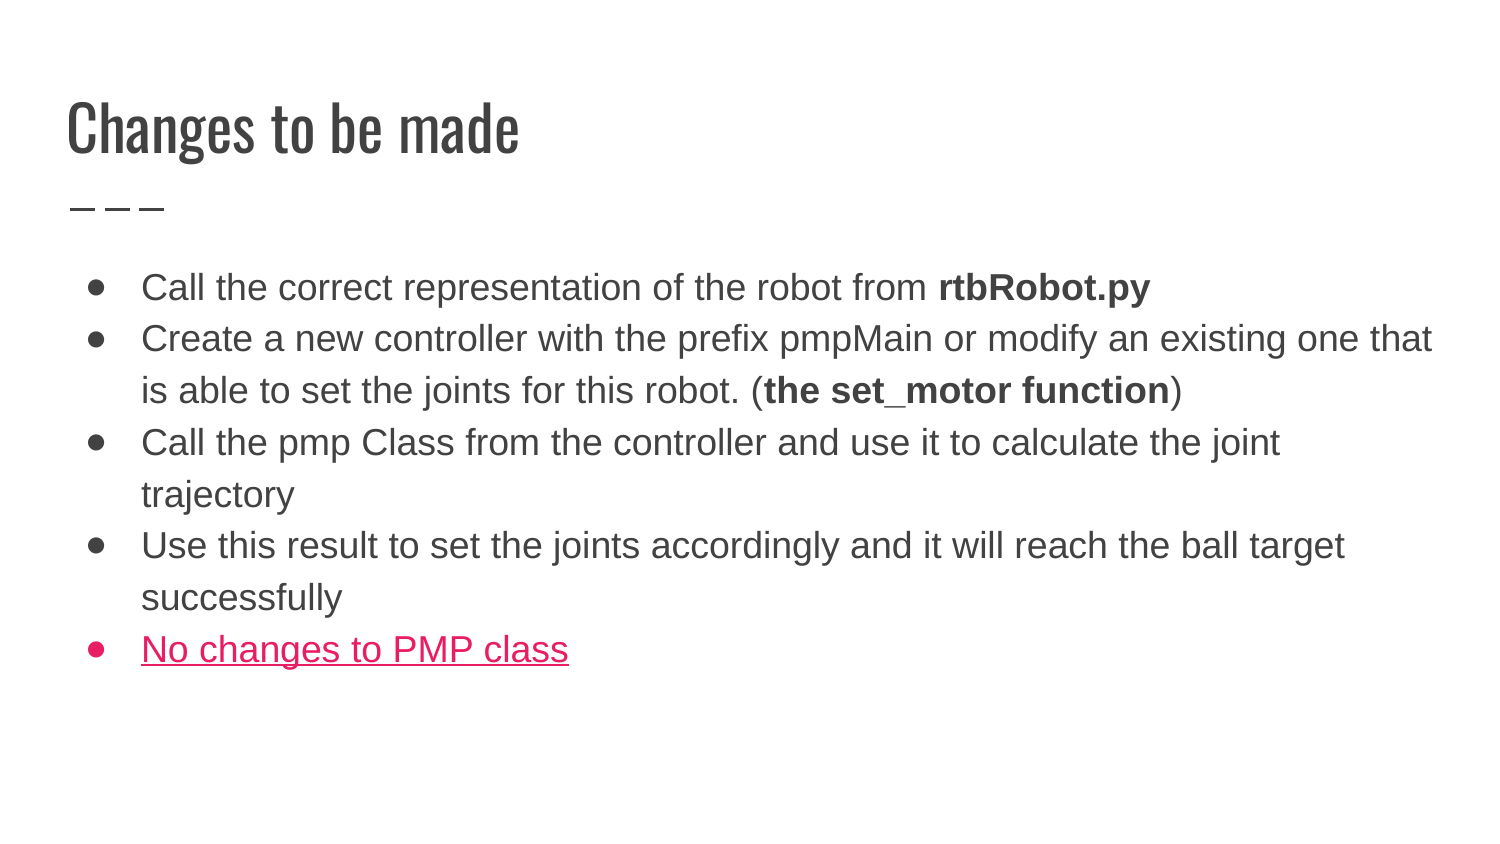

# Changes to be made
Call the correct representation of the robot from rtbRobot.py
Create a new controller with the prefix pmpMain or modify an existing one that is able to set the joints for this robot. (the set_motor function)
Call the pmp Class from the controller and use it to calculate the joint trajectory
Use this result to set the joints accordingly and it will reach the ball target successfully
No changes to PMP class